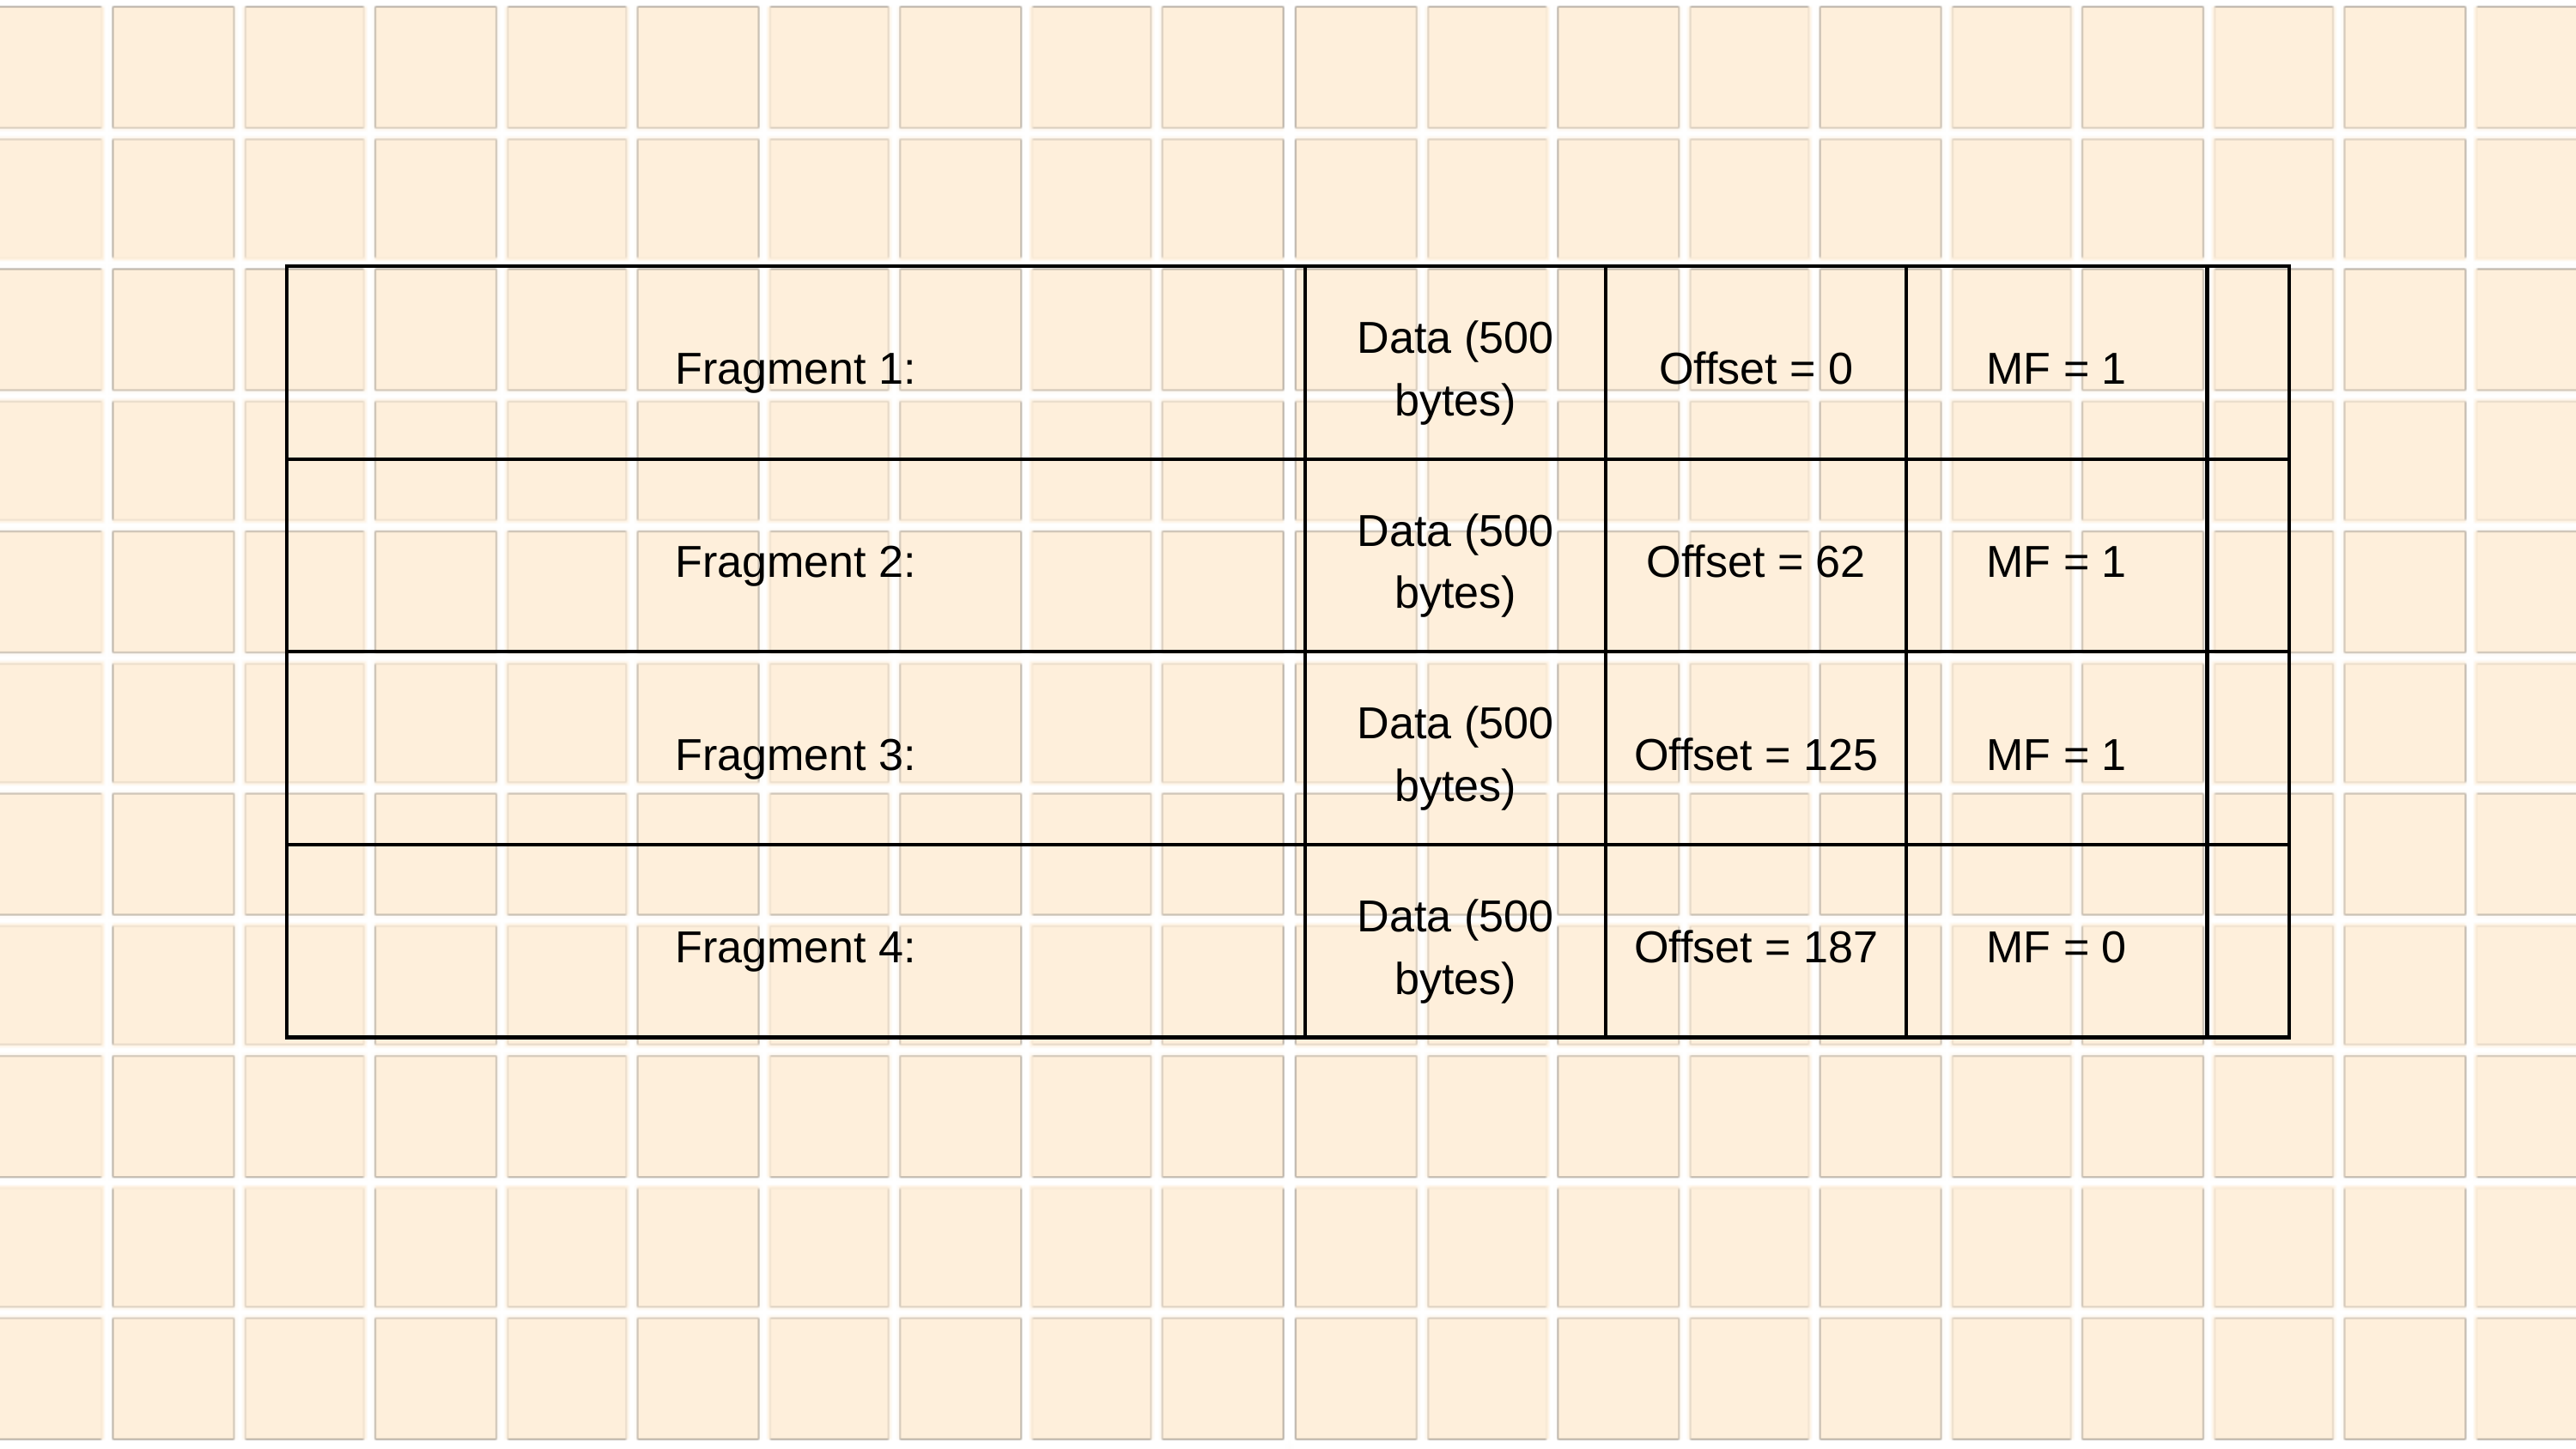

| Fragment 1: | Data (500 bytes) | Offset = 0 | MF = 1 |  |
| --- | --- | --- | --- | --- |
| Fragment 2: | Data (500 bytes) | Offset = 62 | MF = 1 |  |
| Fragment 3: | Data (500 bytes) | Offset = 125 | MF = 1 |  |
| Fragment 4: | Data (500 bytes) | Offset = 187 | MF = 0 |  |